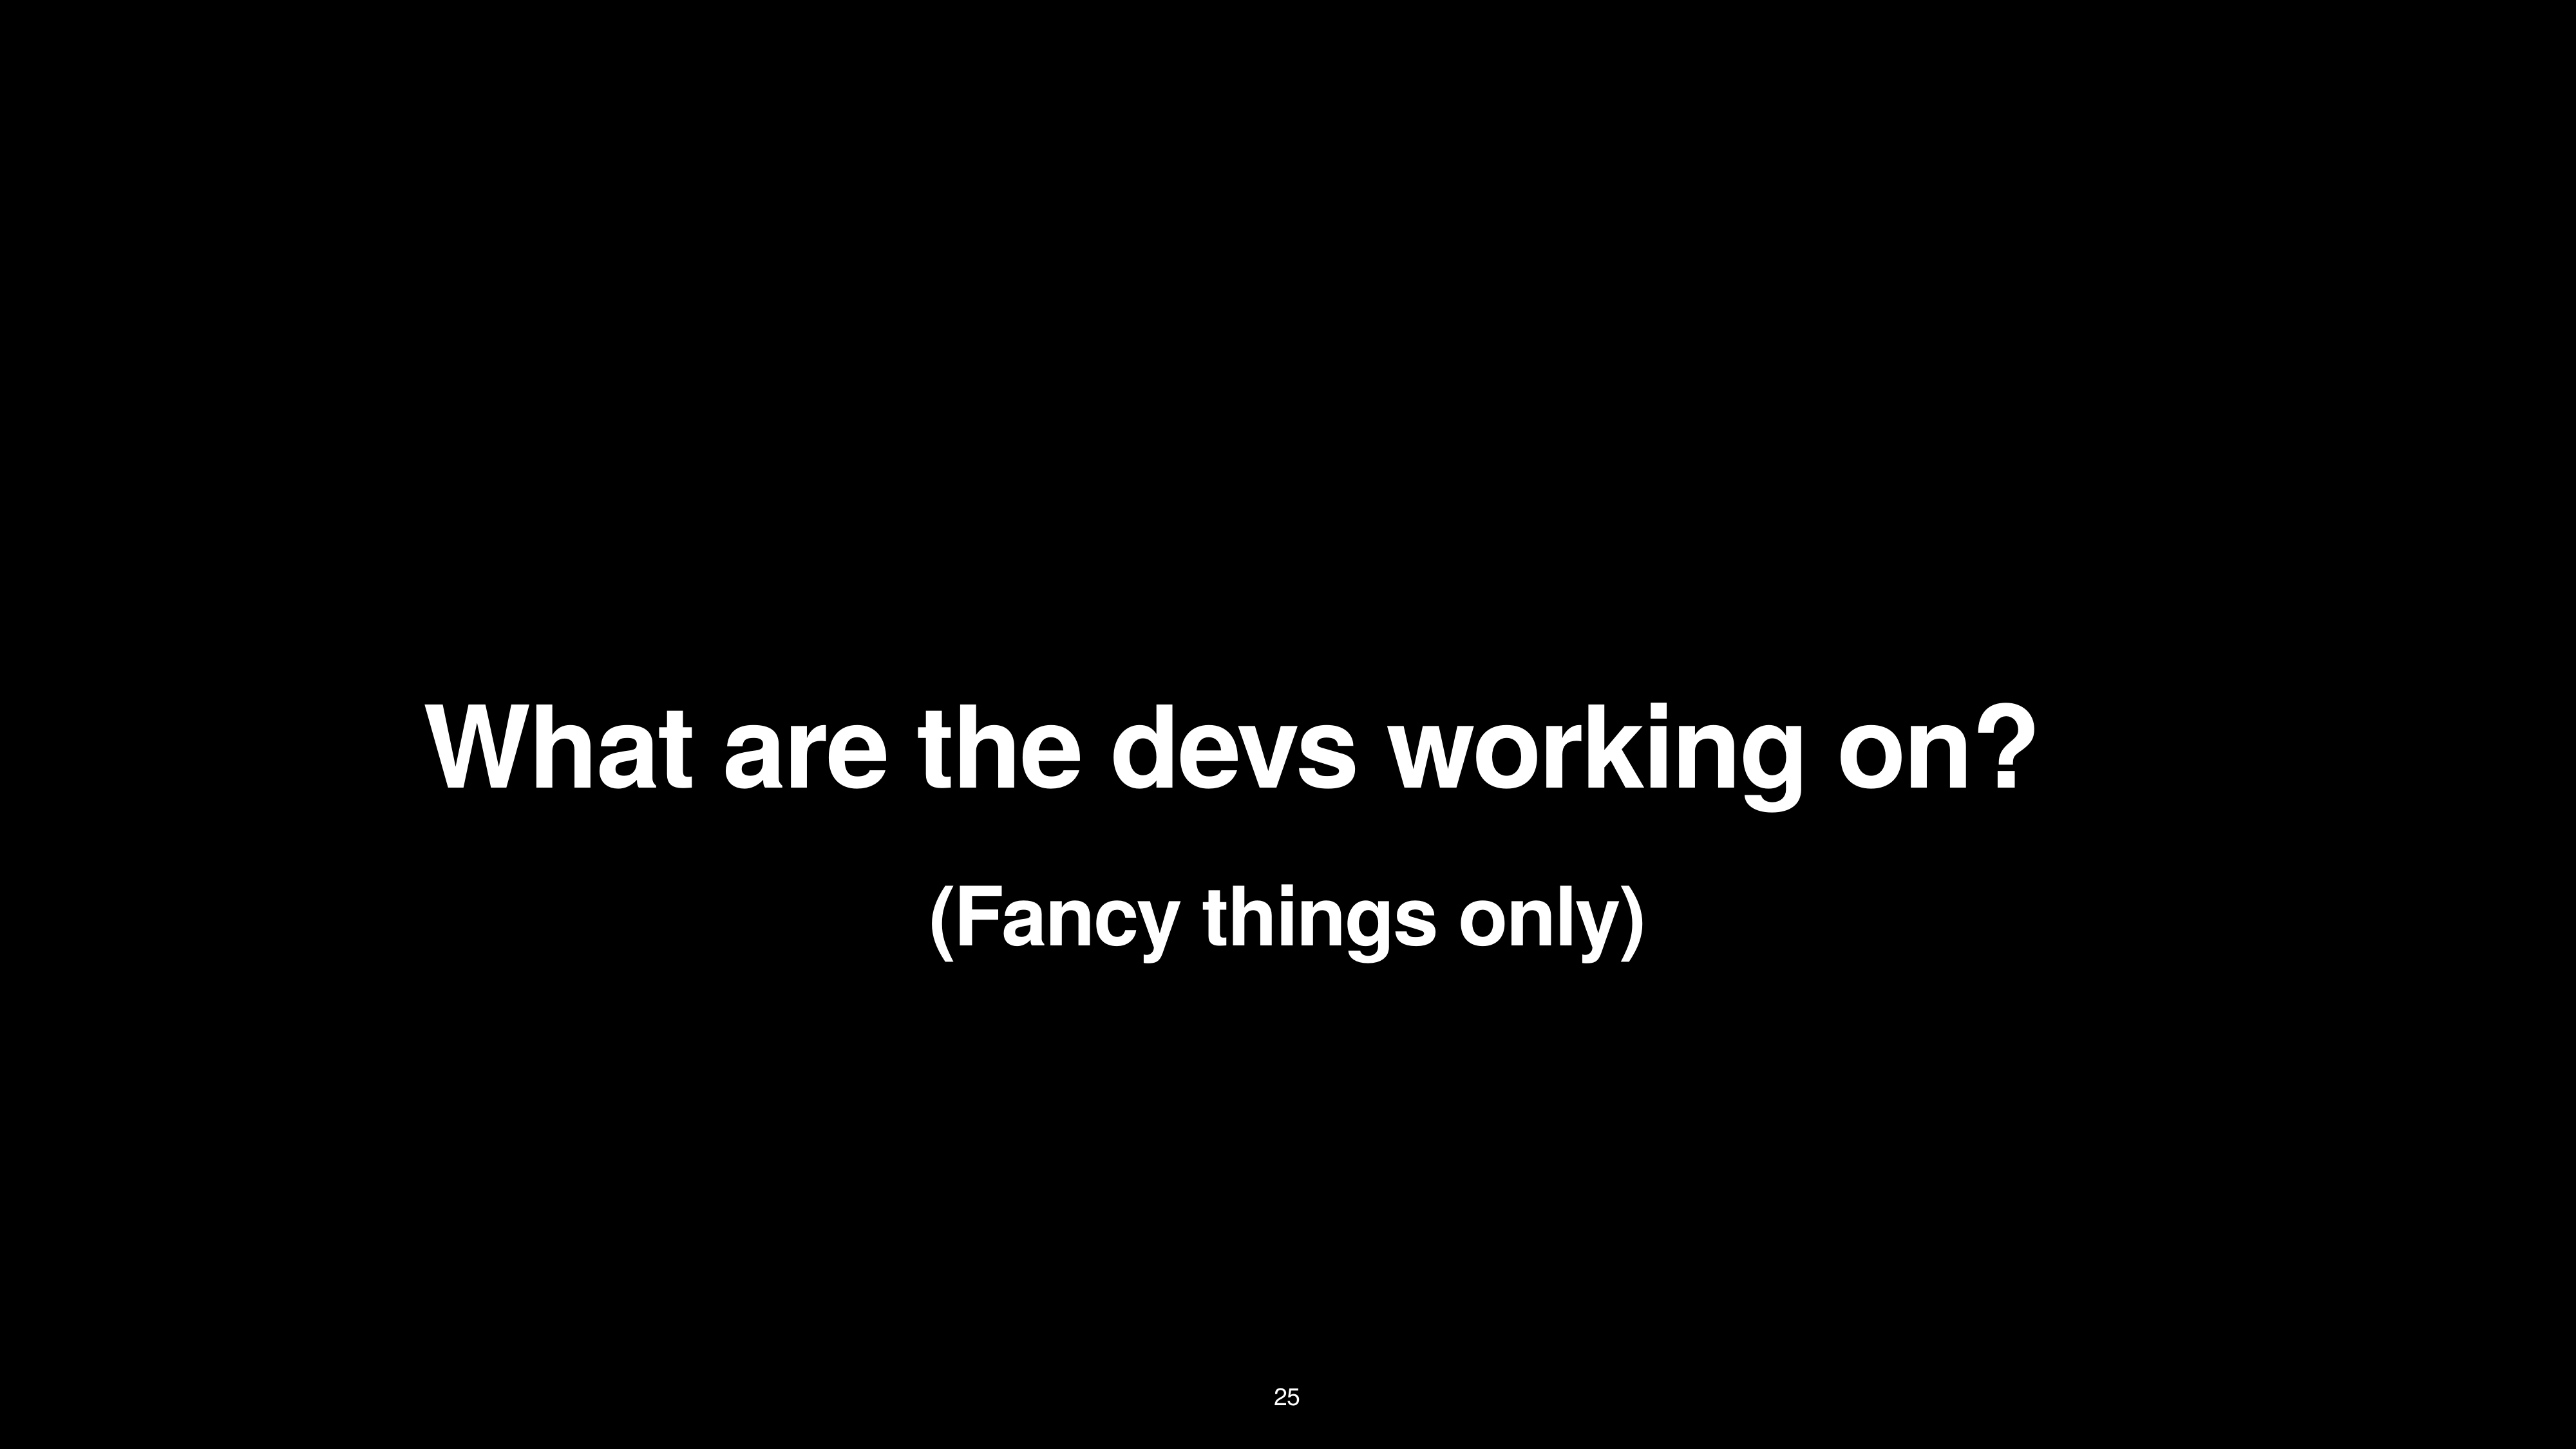

What are the devs working on?
(Fancy things only)

25